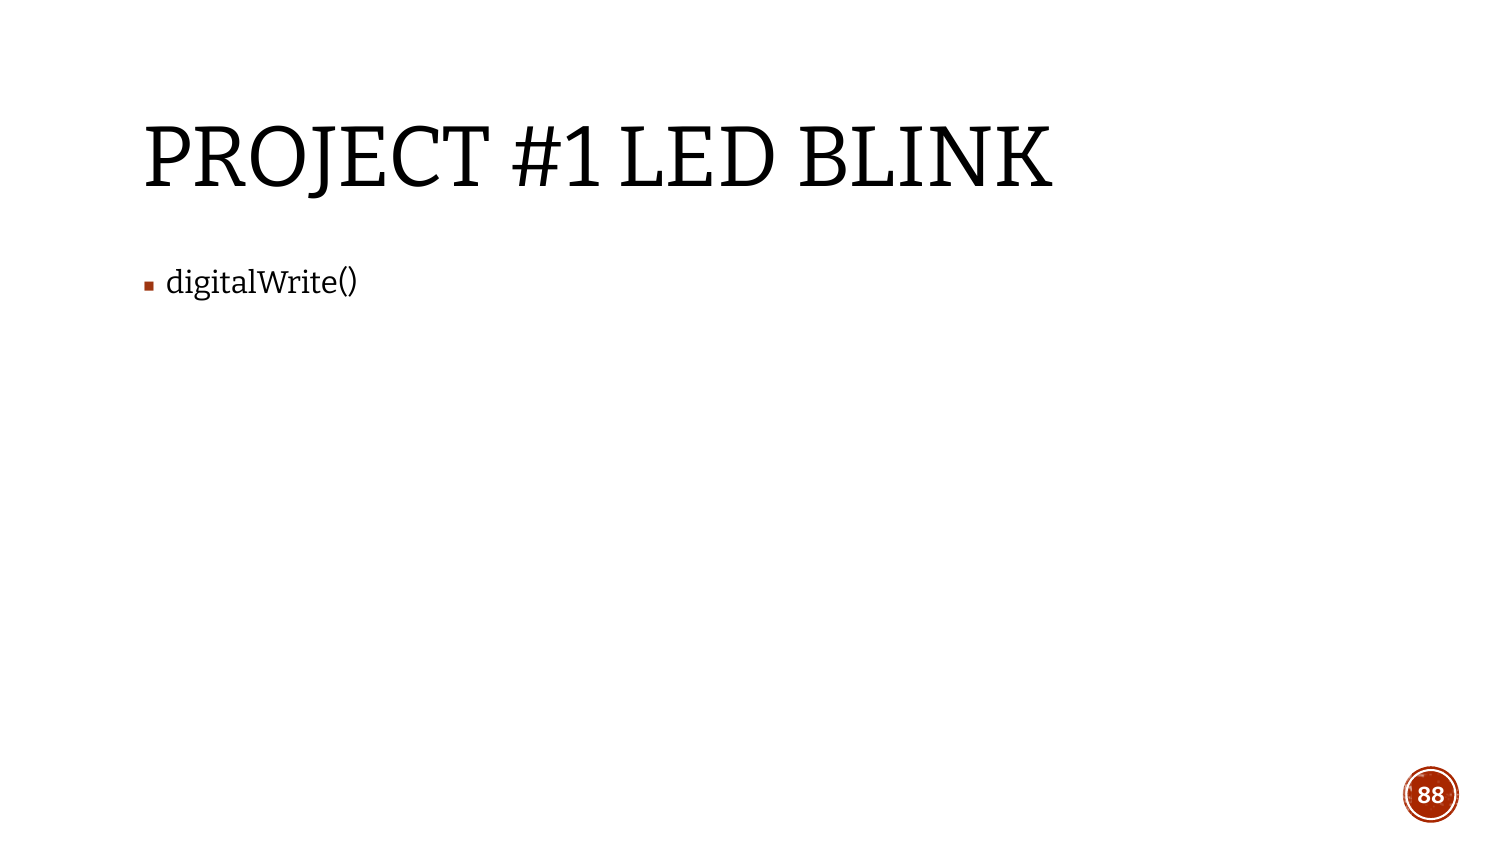

# PROJECT #1 LED BLINK
digitalWrite()
88